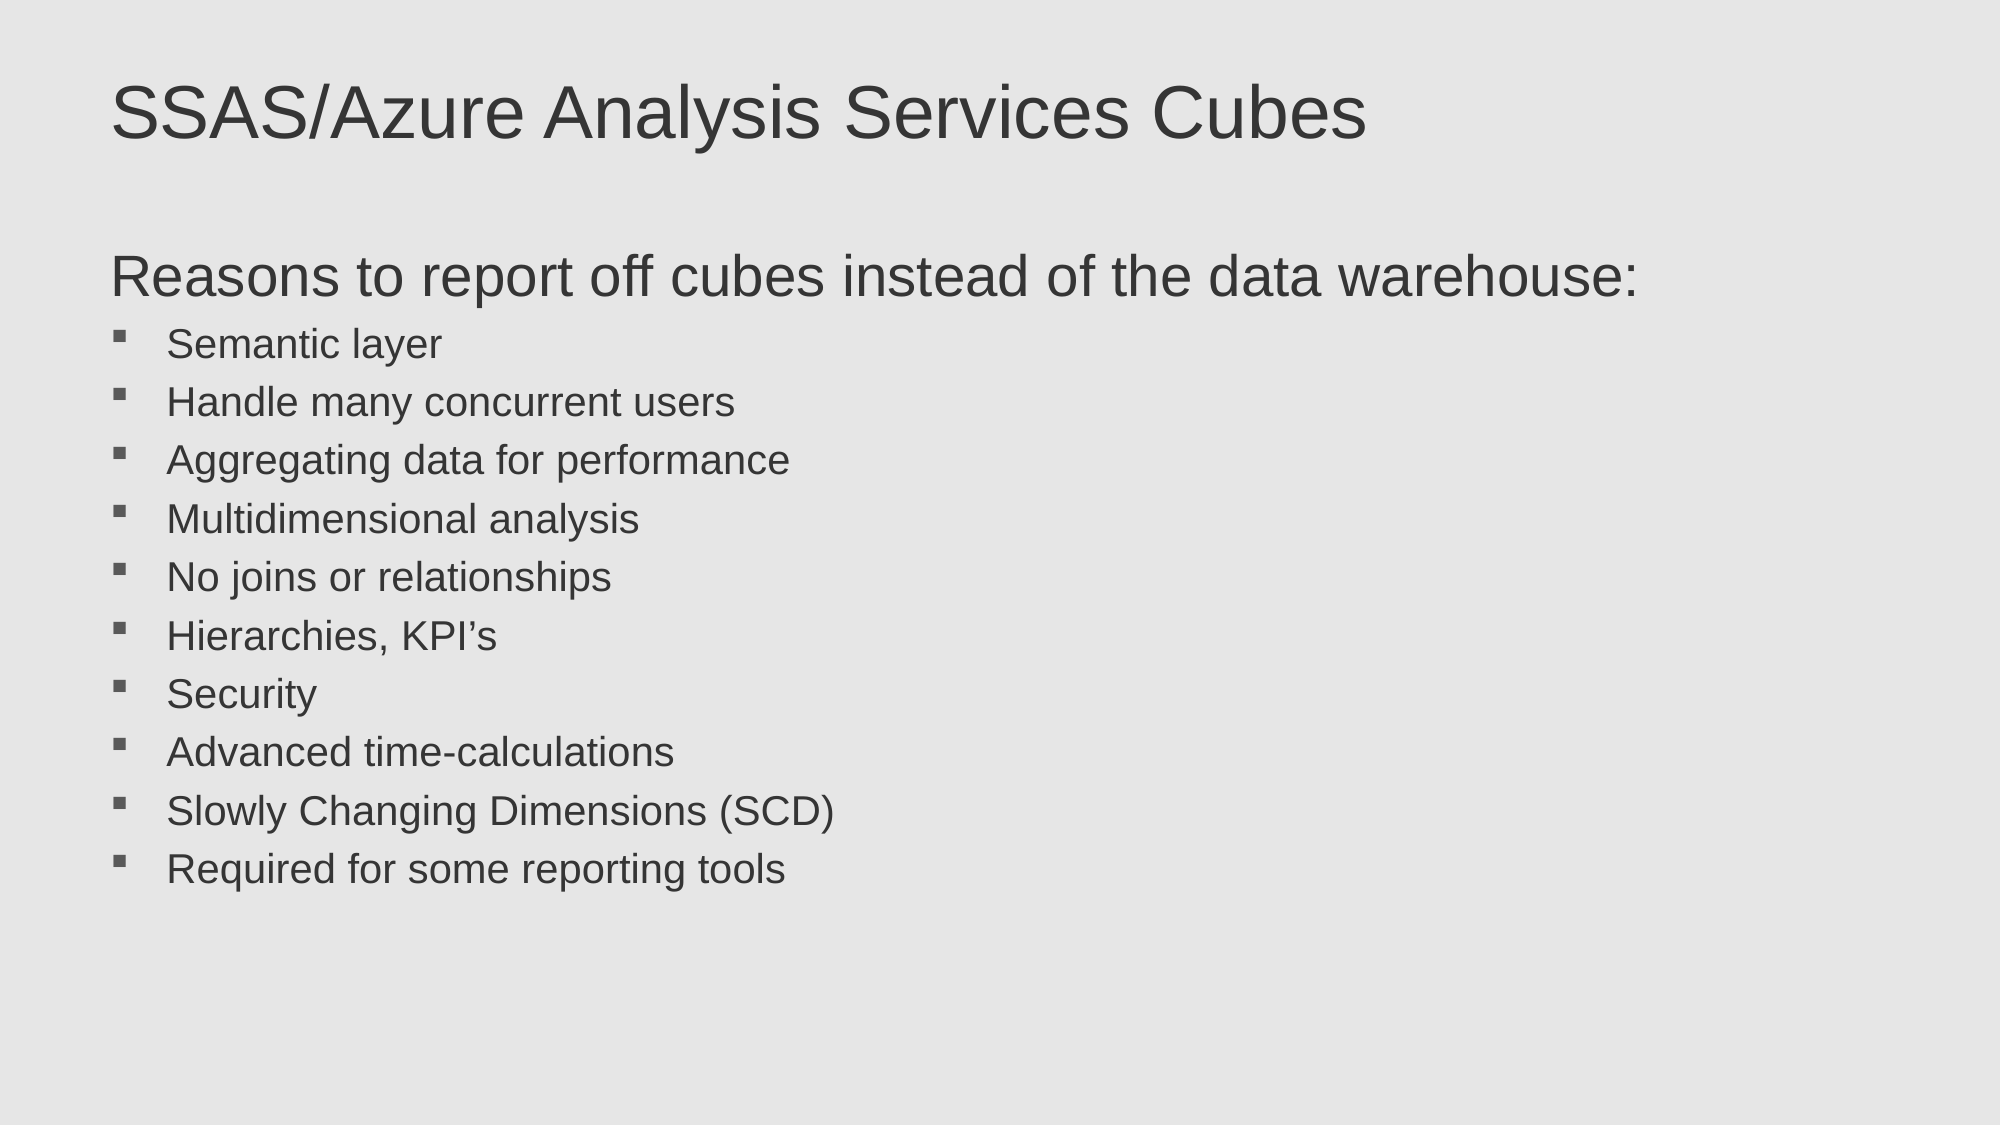

# SSAS/Azure Analysis Services Cubes
Reasons to report off cubes instead of the data warehouse:
Semantic layer
Handle many concurrent users
Aggregating data for performance
Multidimensional analysis
No joins or relationships
Hierarchies, KPI’s
Security
Advanced time-calculations
Slowly Changing Dimensions (SCD)
Required for some reporting tools